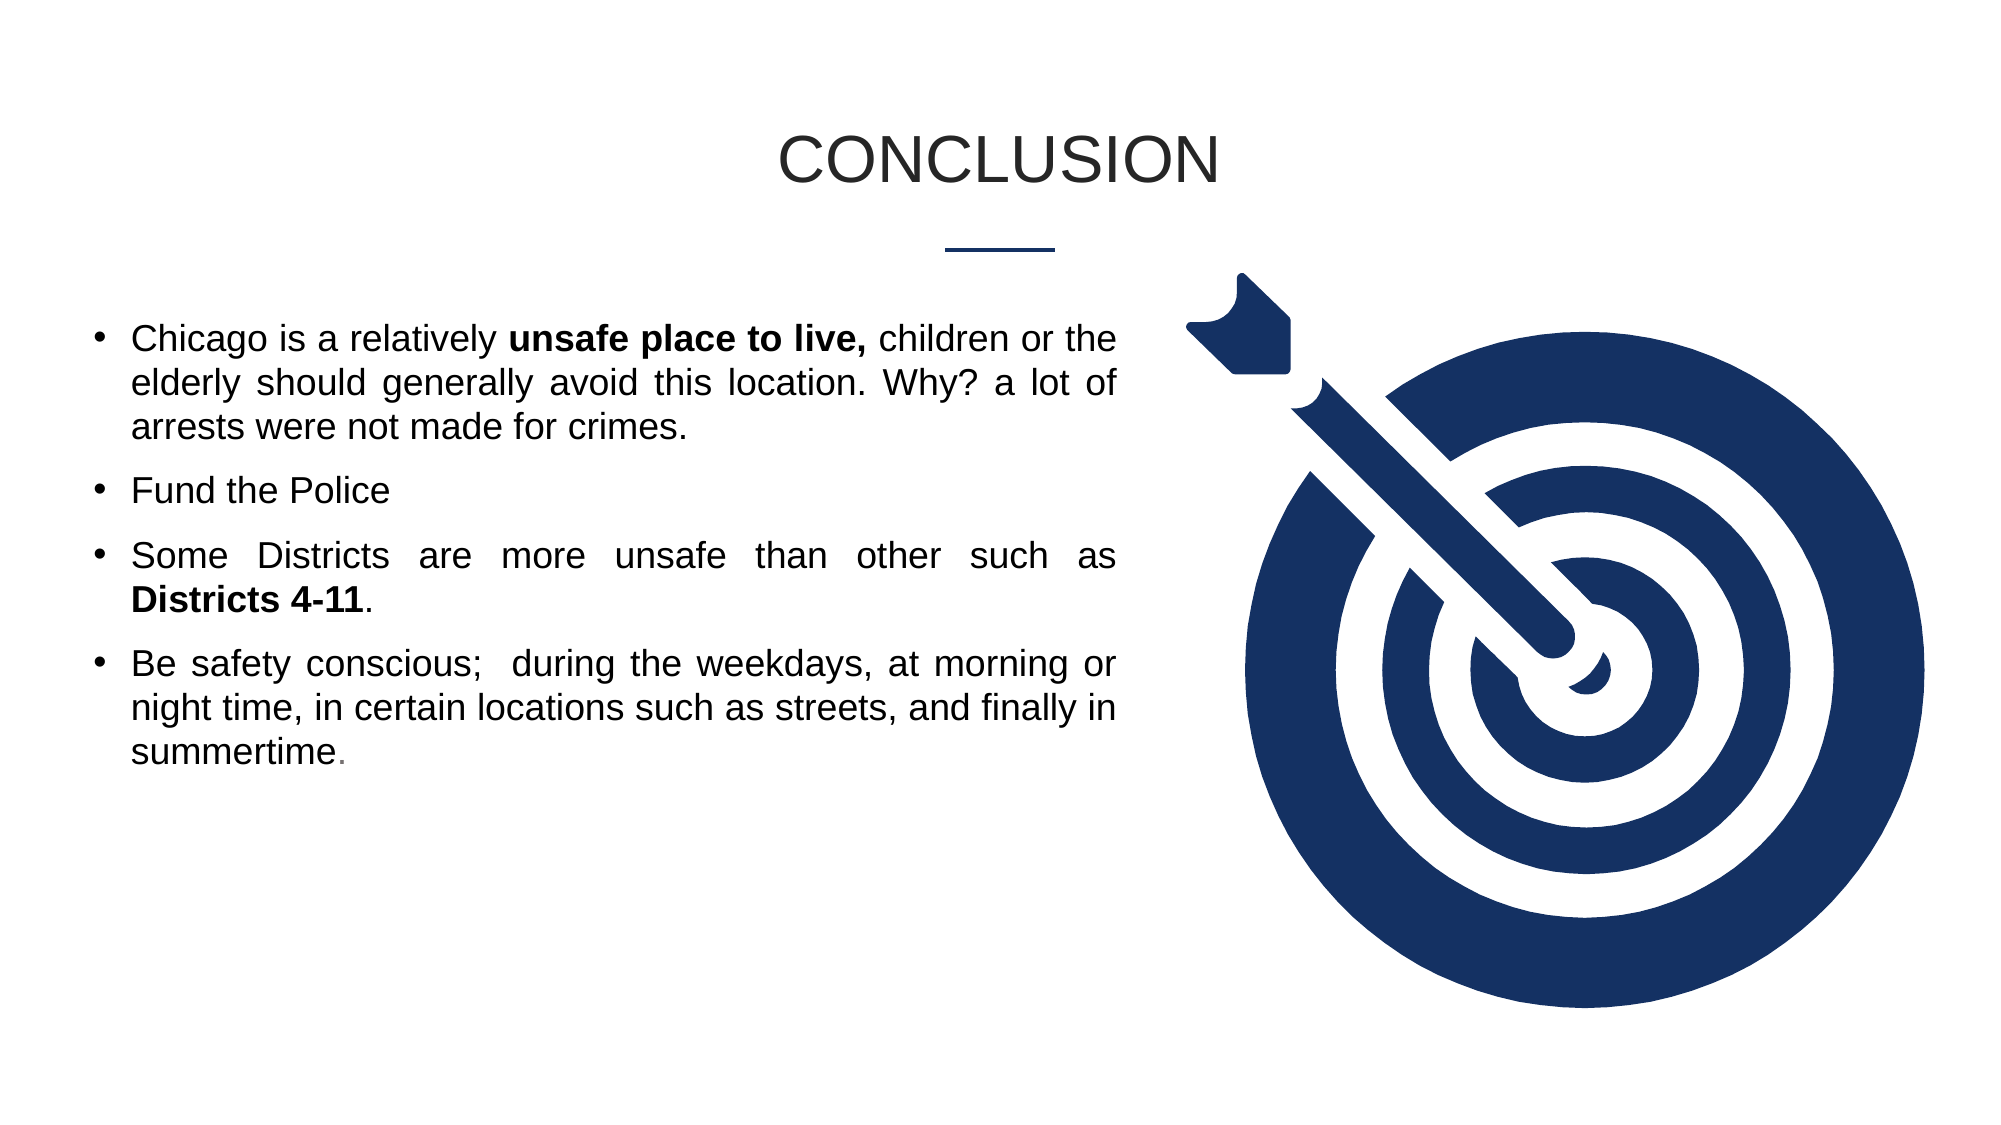

CONCLUSION

Chicago is a relatively unsafe place to live, children or the elderly should generally avoid this location. Why? a lot of arrests were not made for crimes.
Fund the Police
Some Districts are more unsafe than other such as Districts 4-11.
Be safety conscious;  during the weekdays, at morning or night time, in certain locations such as streets, and finally in summertime.
16